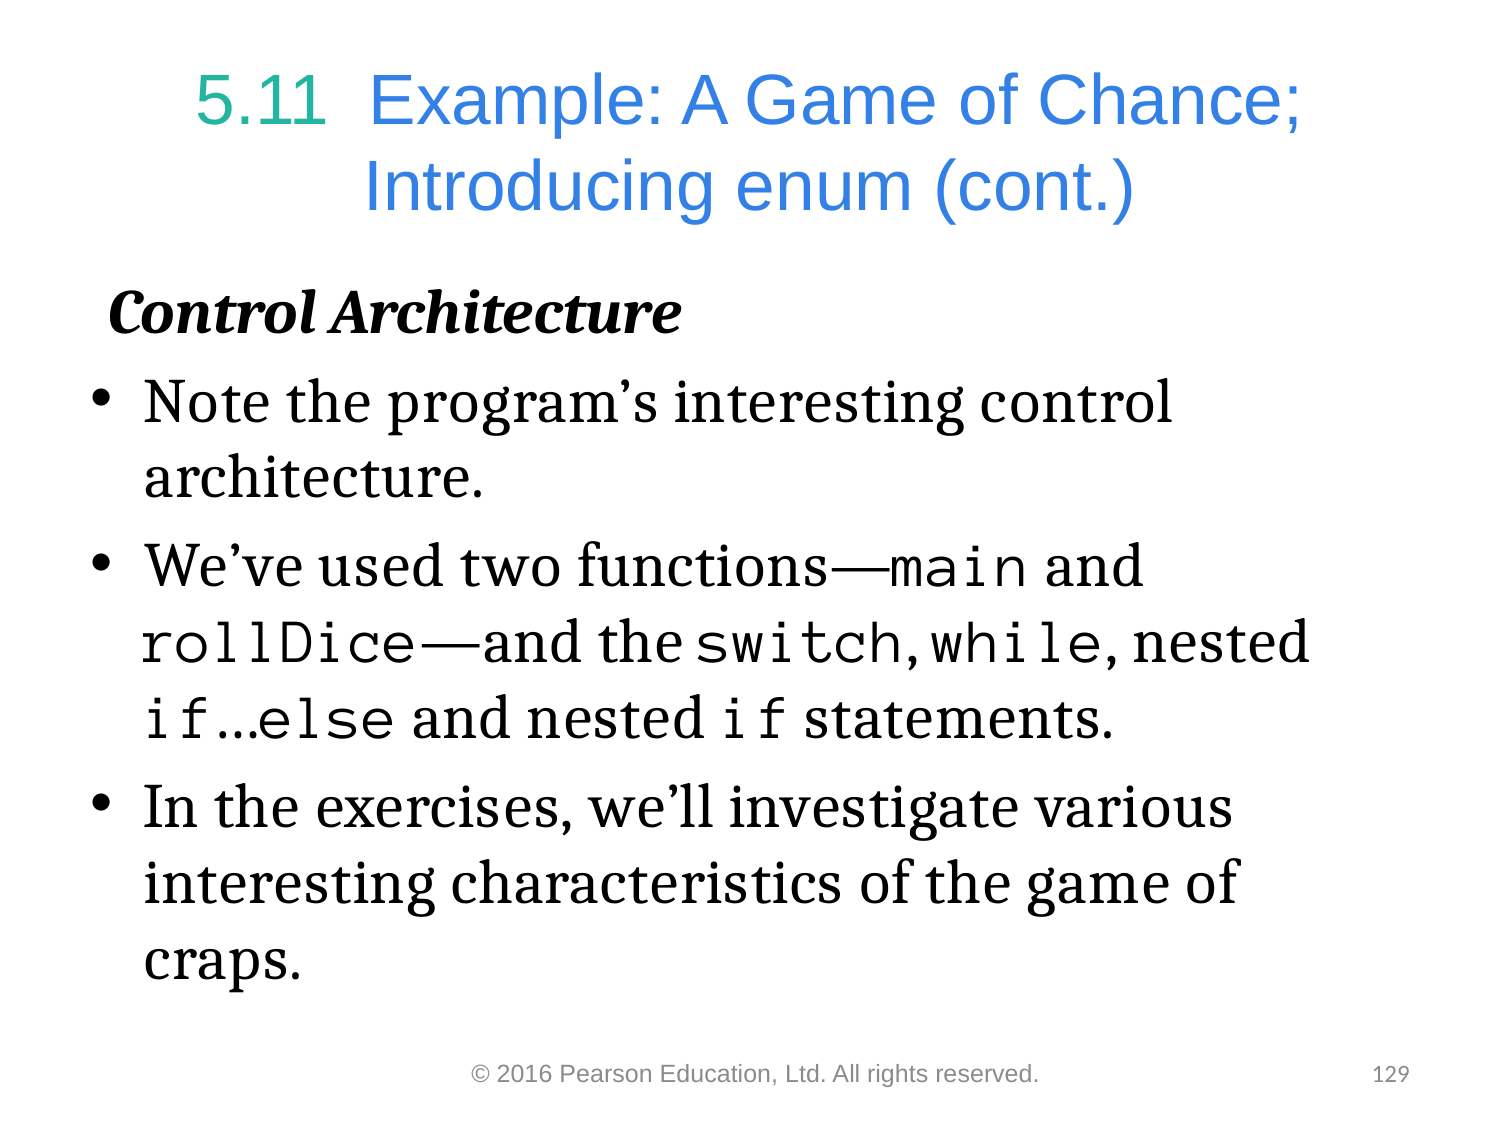

# 5.11  Example: A Game of Chance; Introducing enum (cont.)
Control Architecture
Note the program’s interesting control architecture.
We’ve used two functions—main and rollDice—and the switch, while, nested if…else and nested if statements.
In the exercises, we’ll investigate various interesting characteristics of the game of craps.

© 2016 Pearson Education, Ltd. All rights reserved.
129